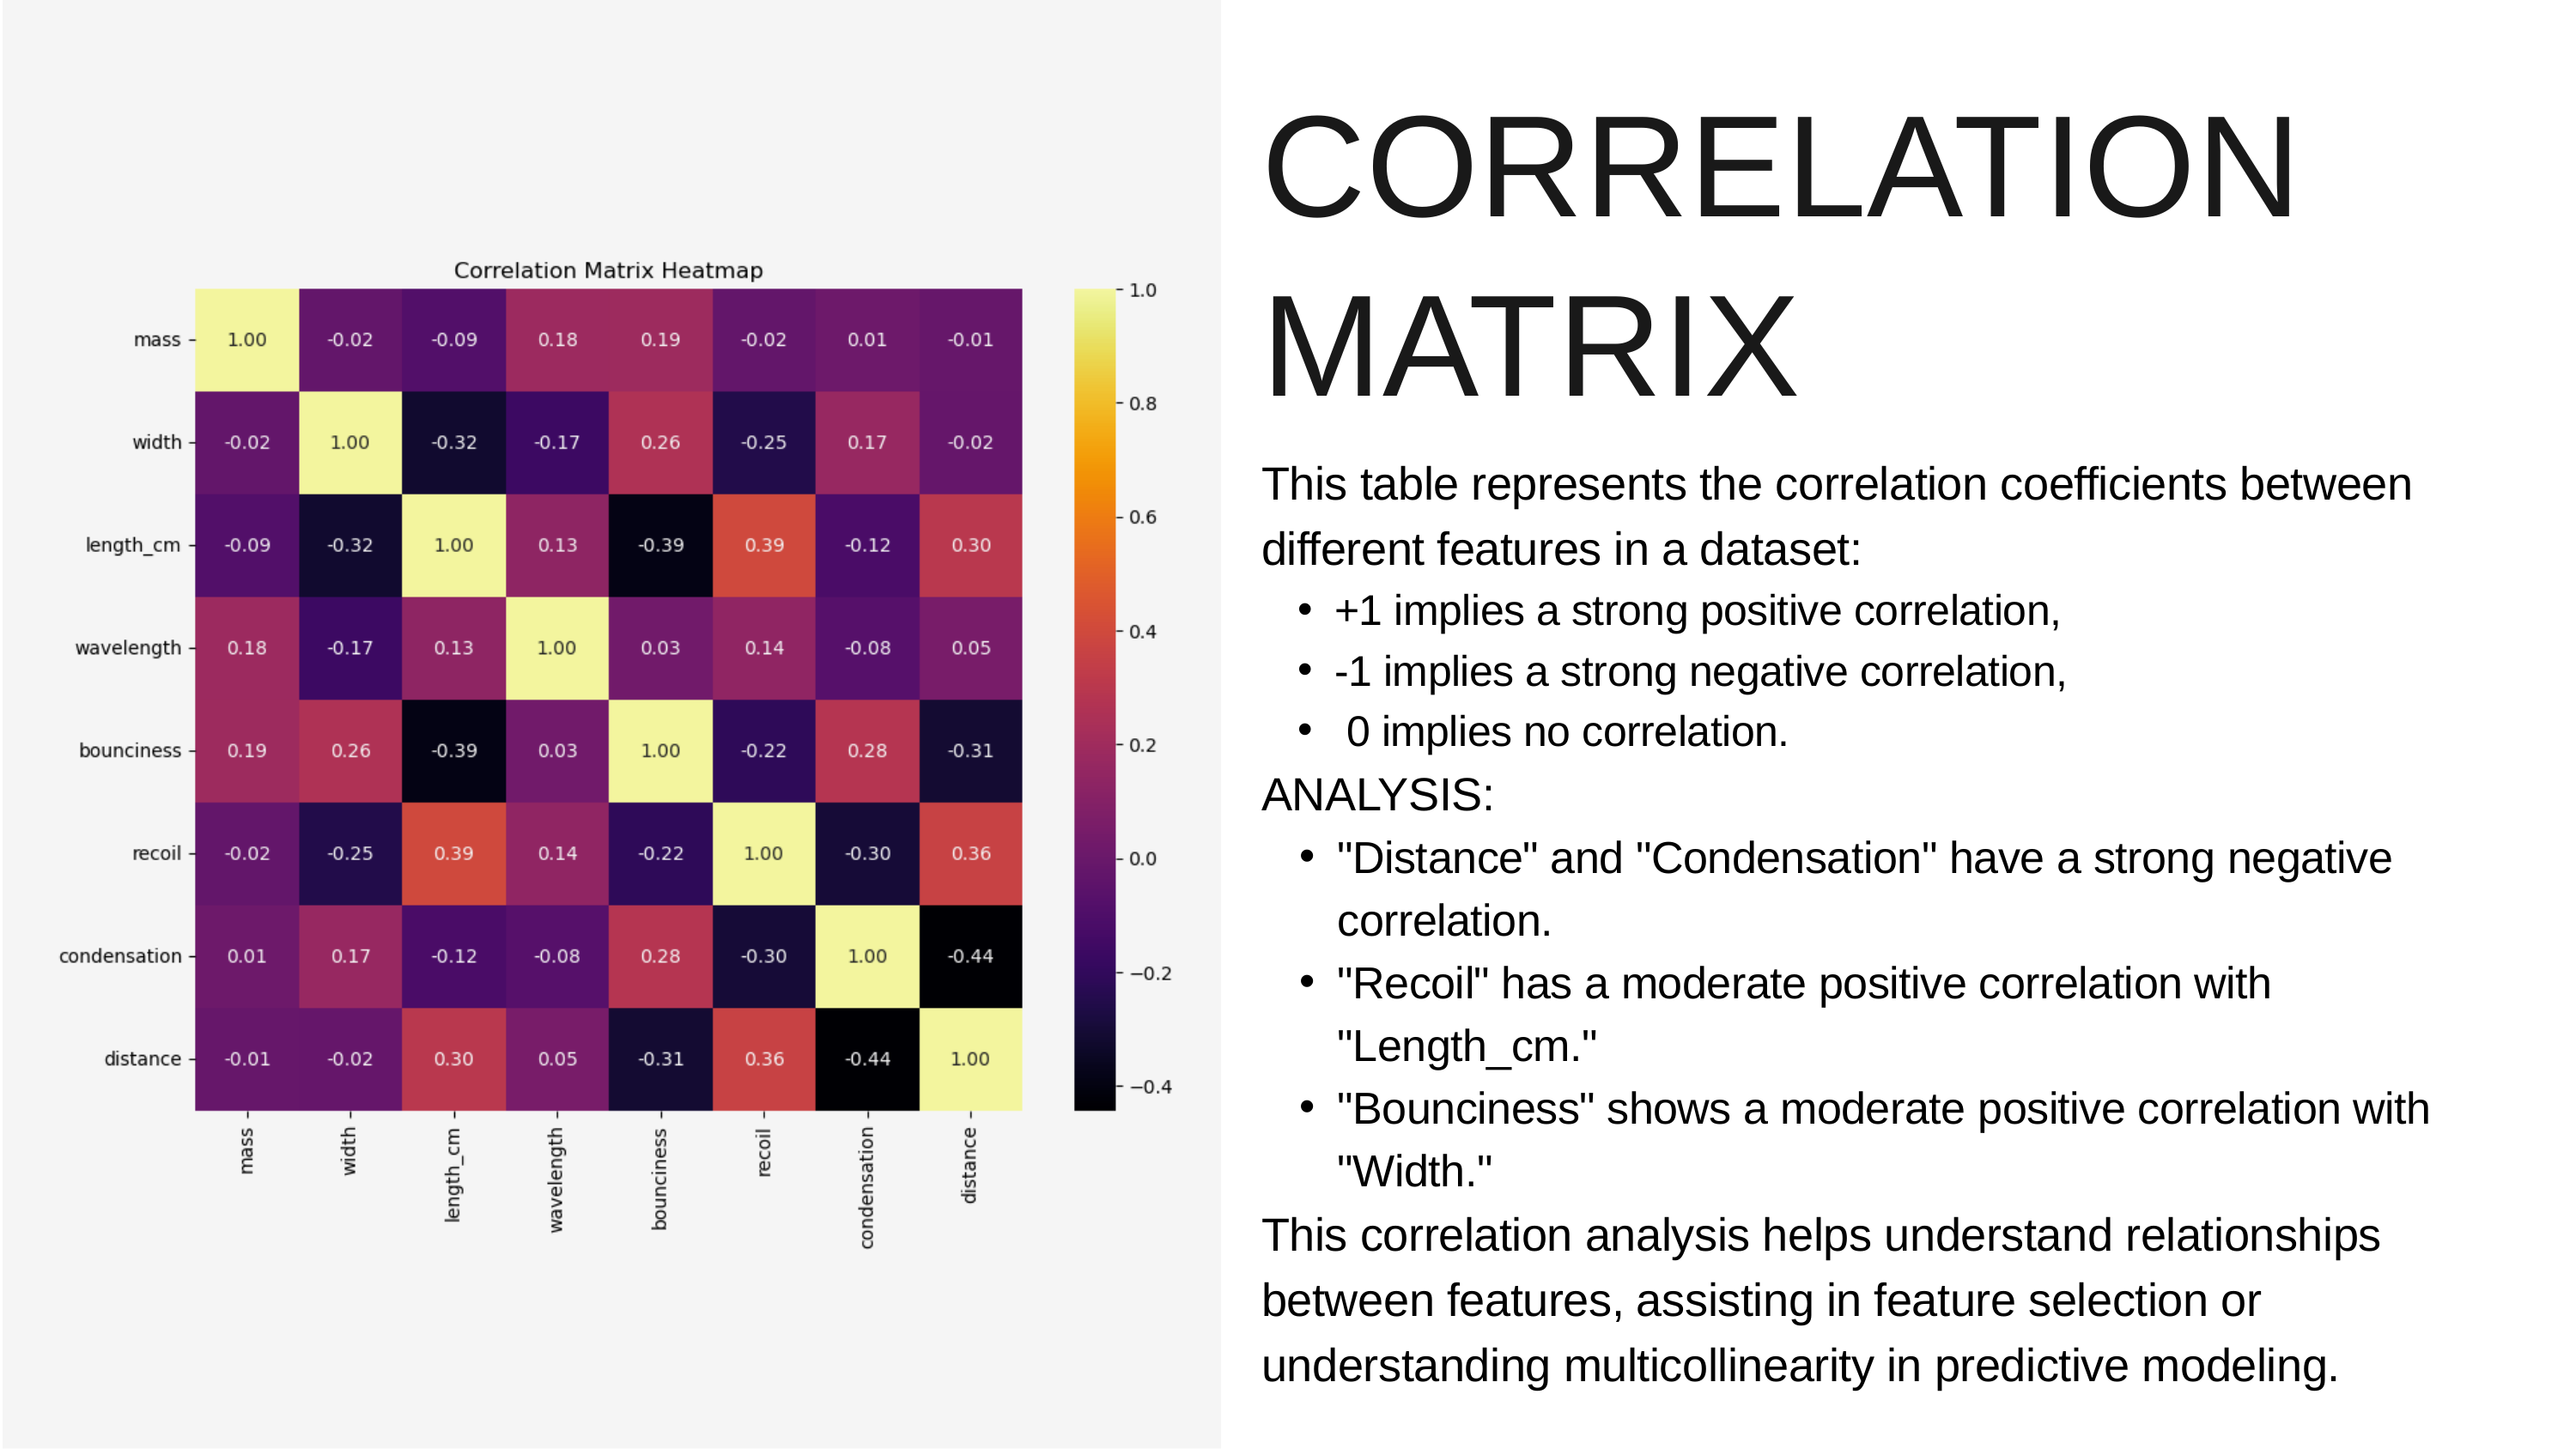

CORRELATION MATRIX

This table represents the correlation coefficients between different features in a dataset:
+1 implies a strong positive correlation,
-1 implies a strong negative correlation,
 0 implies no correlation.
ANALYSIS:
"Distance" and "Condensation" have a strong negative correlation.
"Recoil" has a moderate positive correlation with "Length_cm."
"Bounciness" shows a moderate positive correlation with "Width."
This correlation analysis helps understand relationships between features, assisting in feature selection or understanding multicollinearity in predictive modeling.